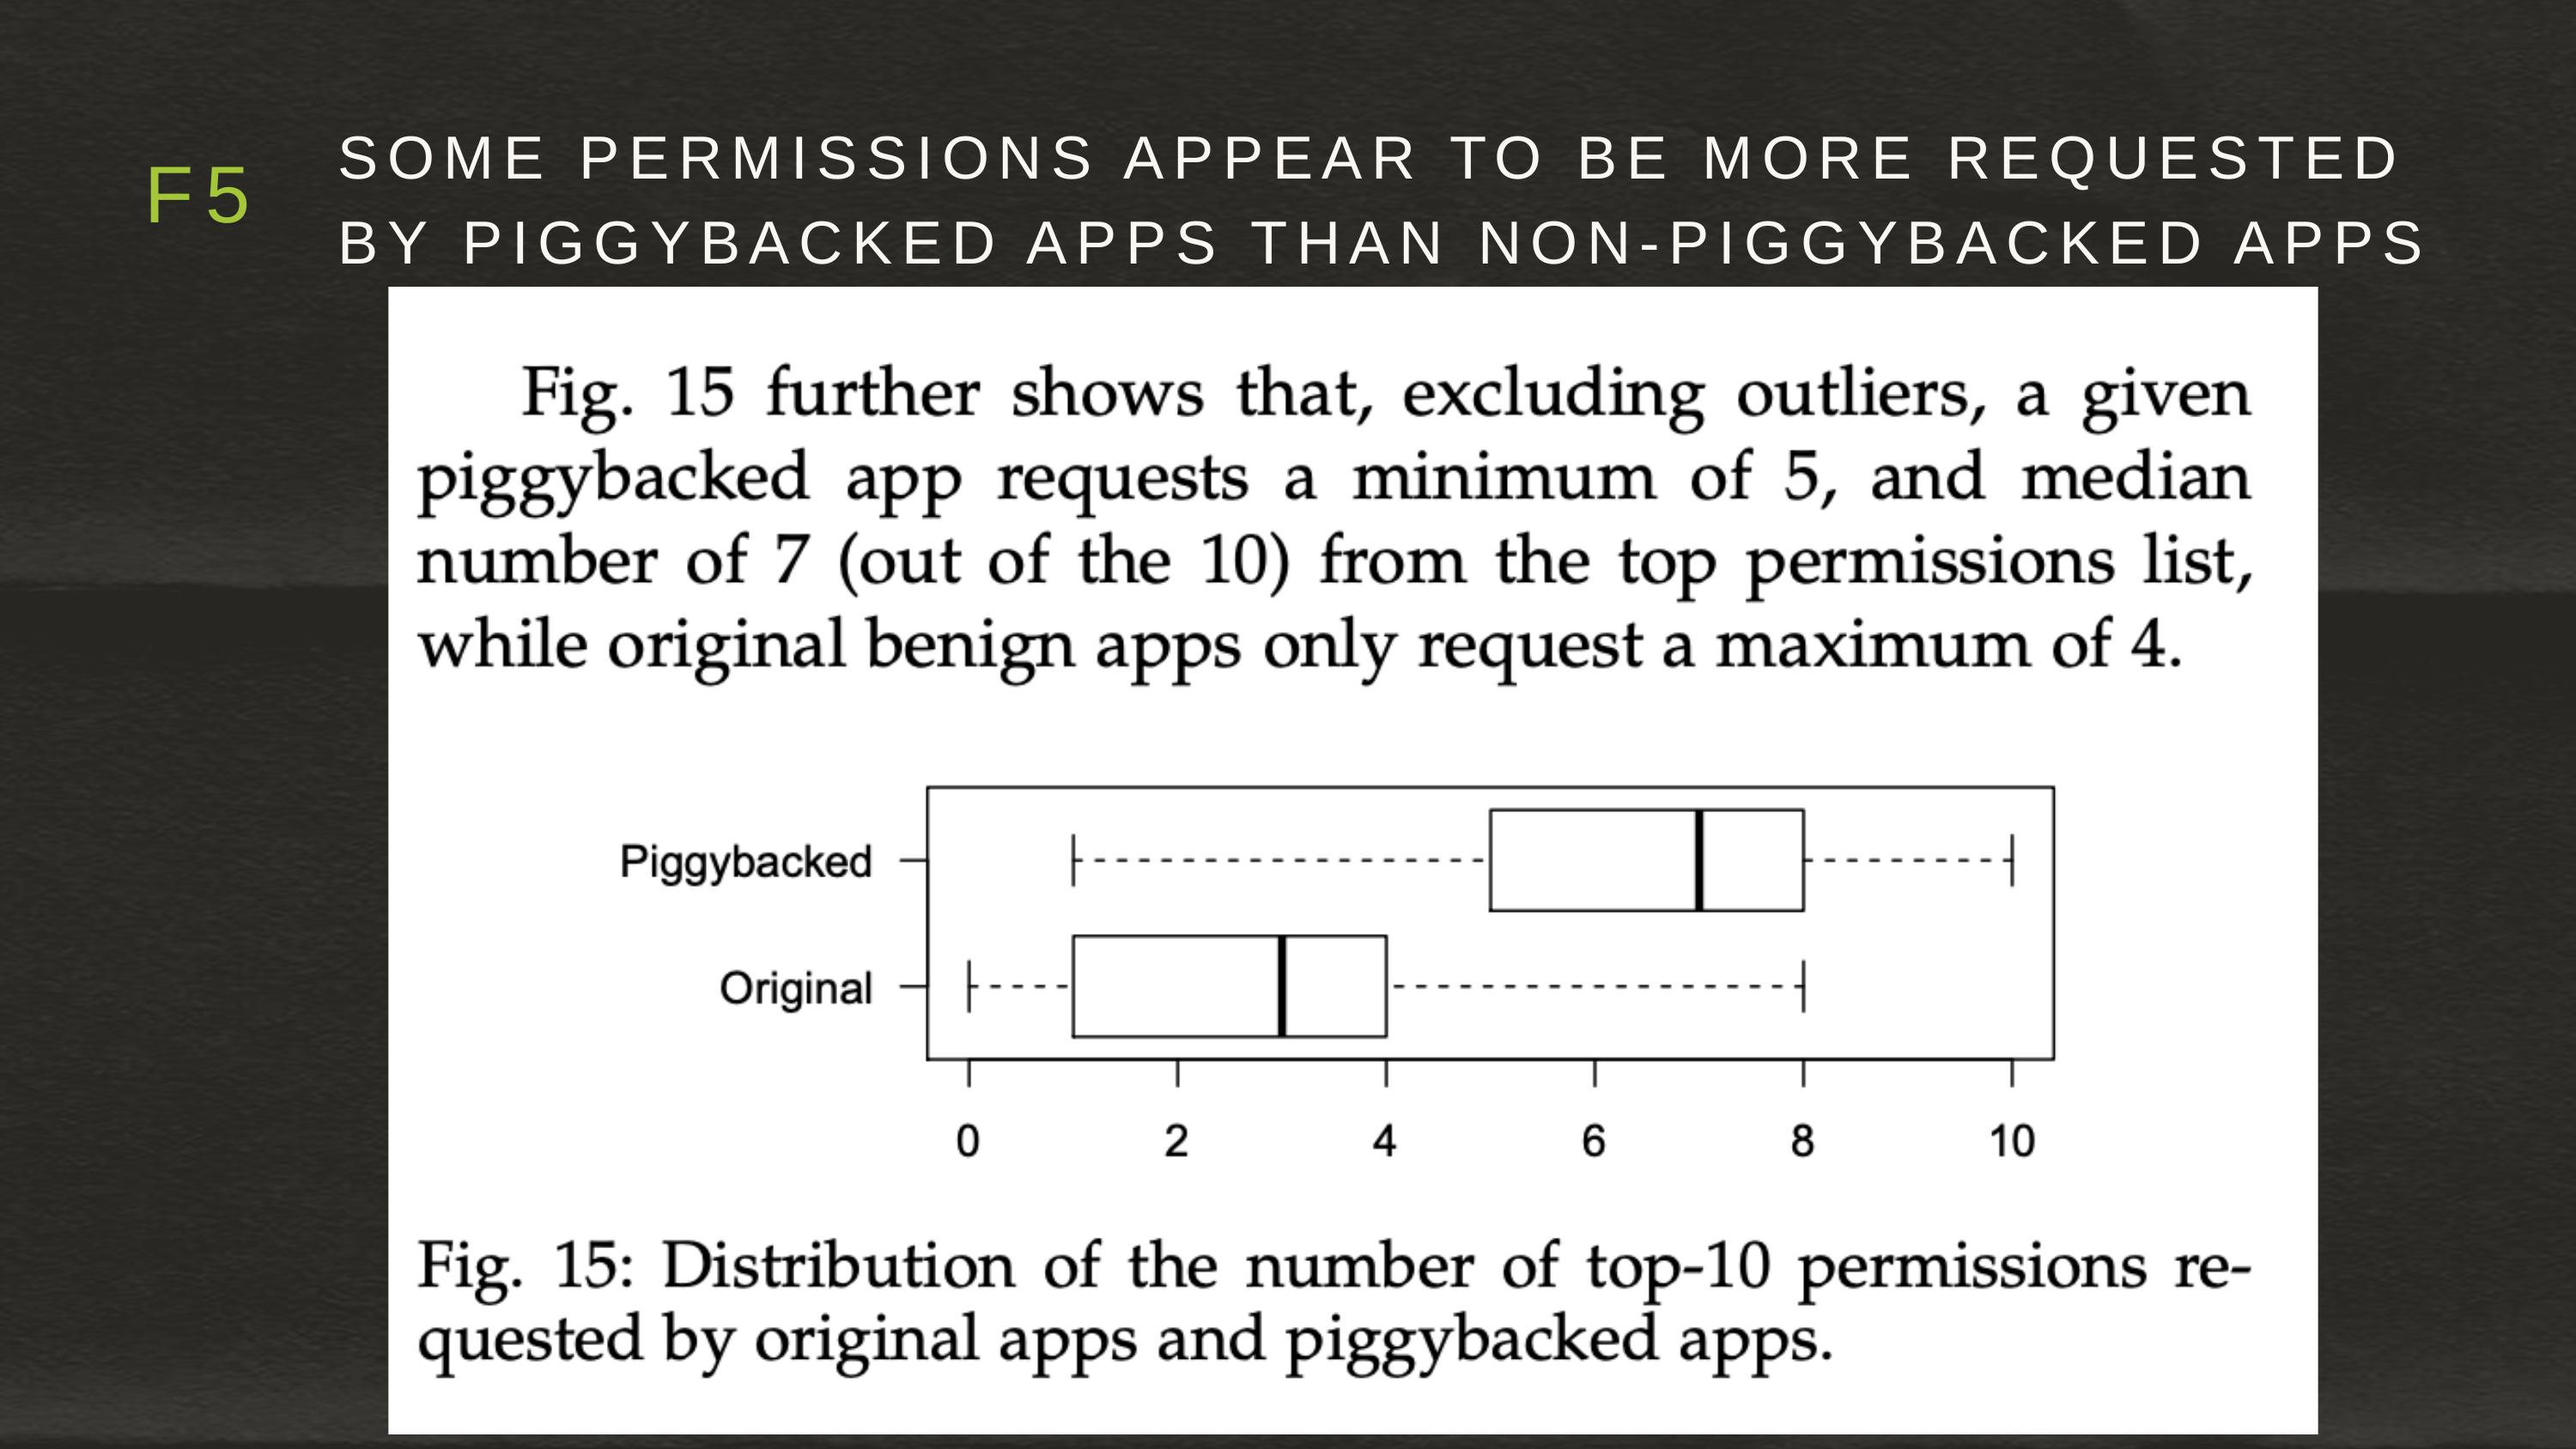

SOME PERMISSIONS APPEAR TO BE MORE REQUESTED BY PIGGYBACKED APPS THAN NON-PIGGYBACKED APPS
F5